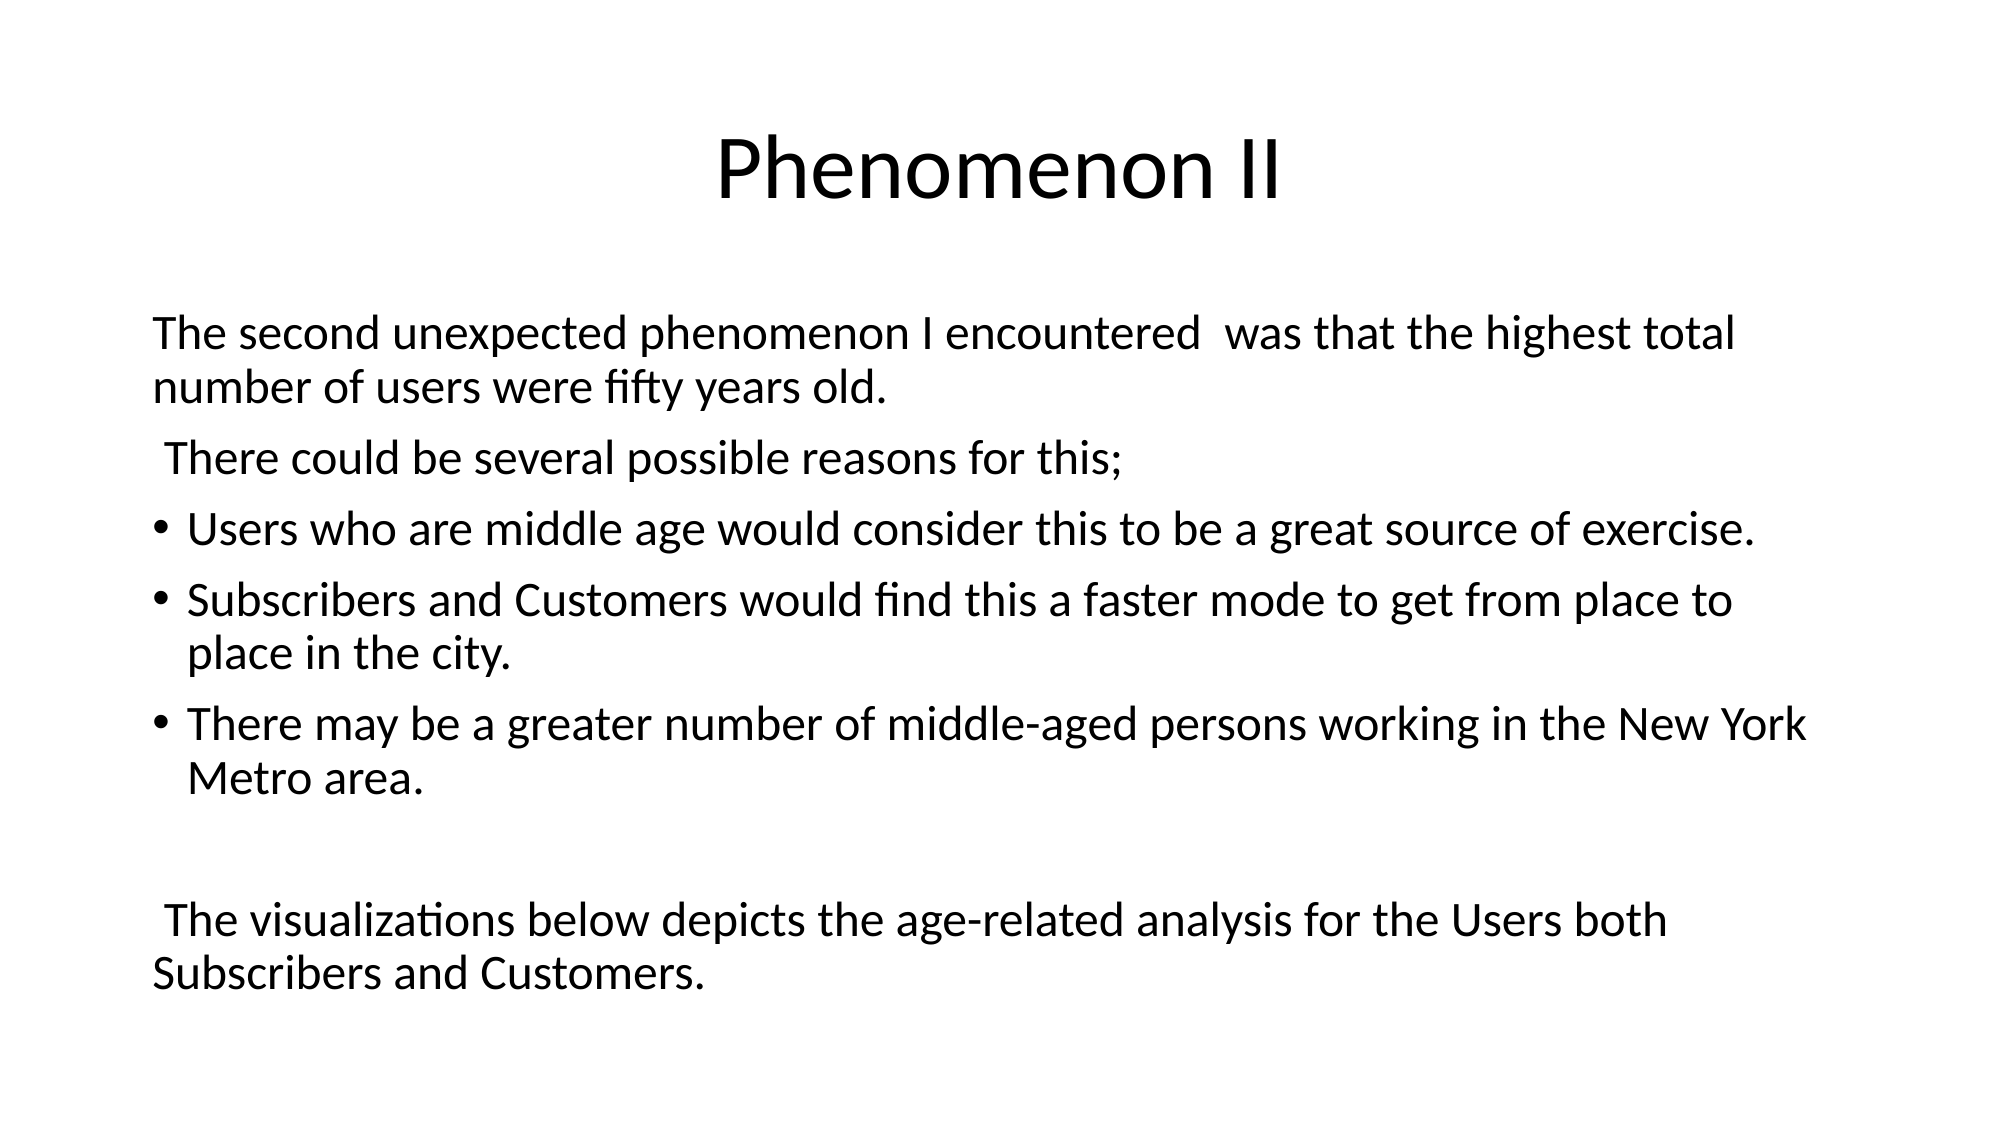

# Phenomenon II
The second unexpected phenomenon I encountered  was that the highest total number of users were fifty years old.
 There could be several possible reasons for this;
Users who are middle age would consider this to be a great source of exercise.
Subscribers and Customers would find this a faster mode to get from place to place in the city.
There may be a greater number of middle-aged persons working in the New York Metro area.

 The visualizations below depicts the age-related analysis for the Users both Subscribers and Customers.